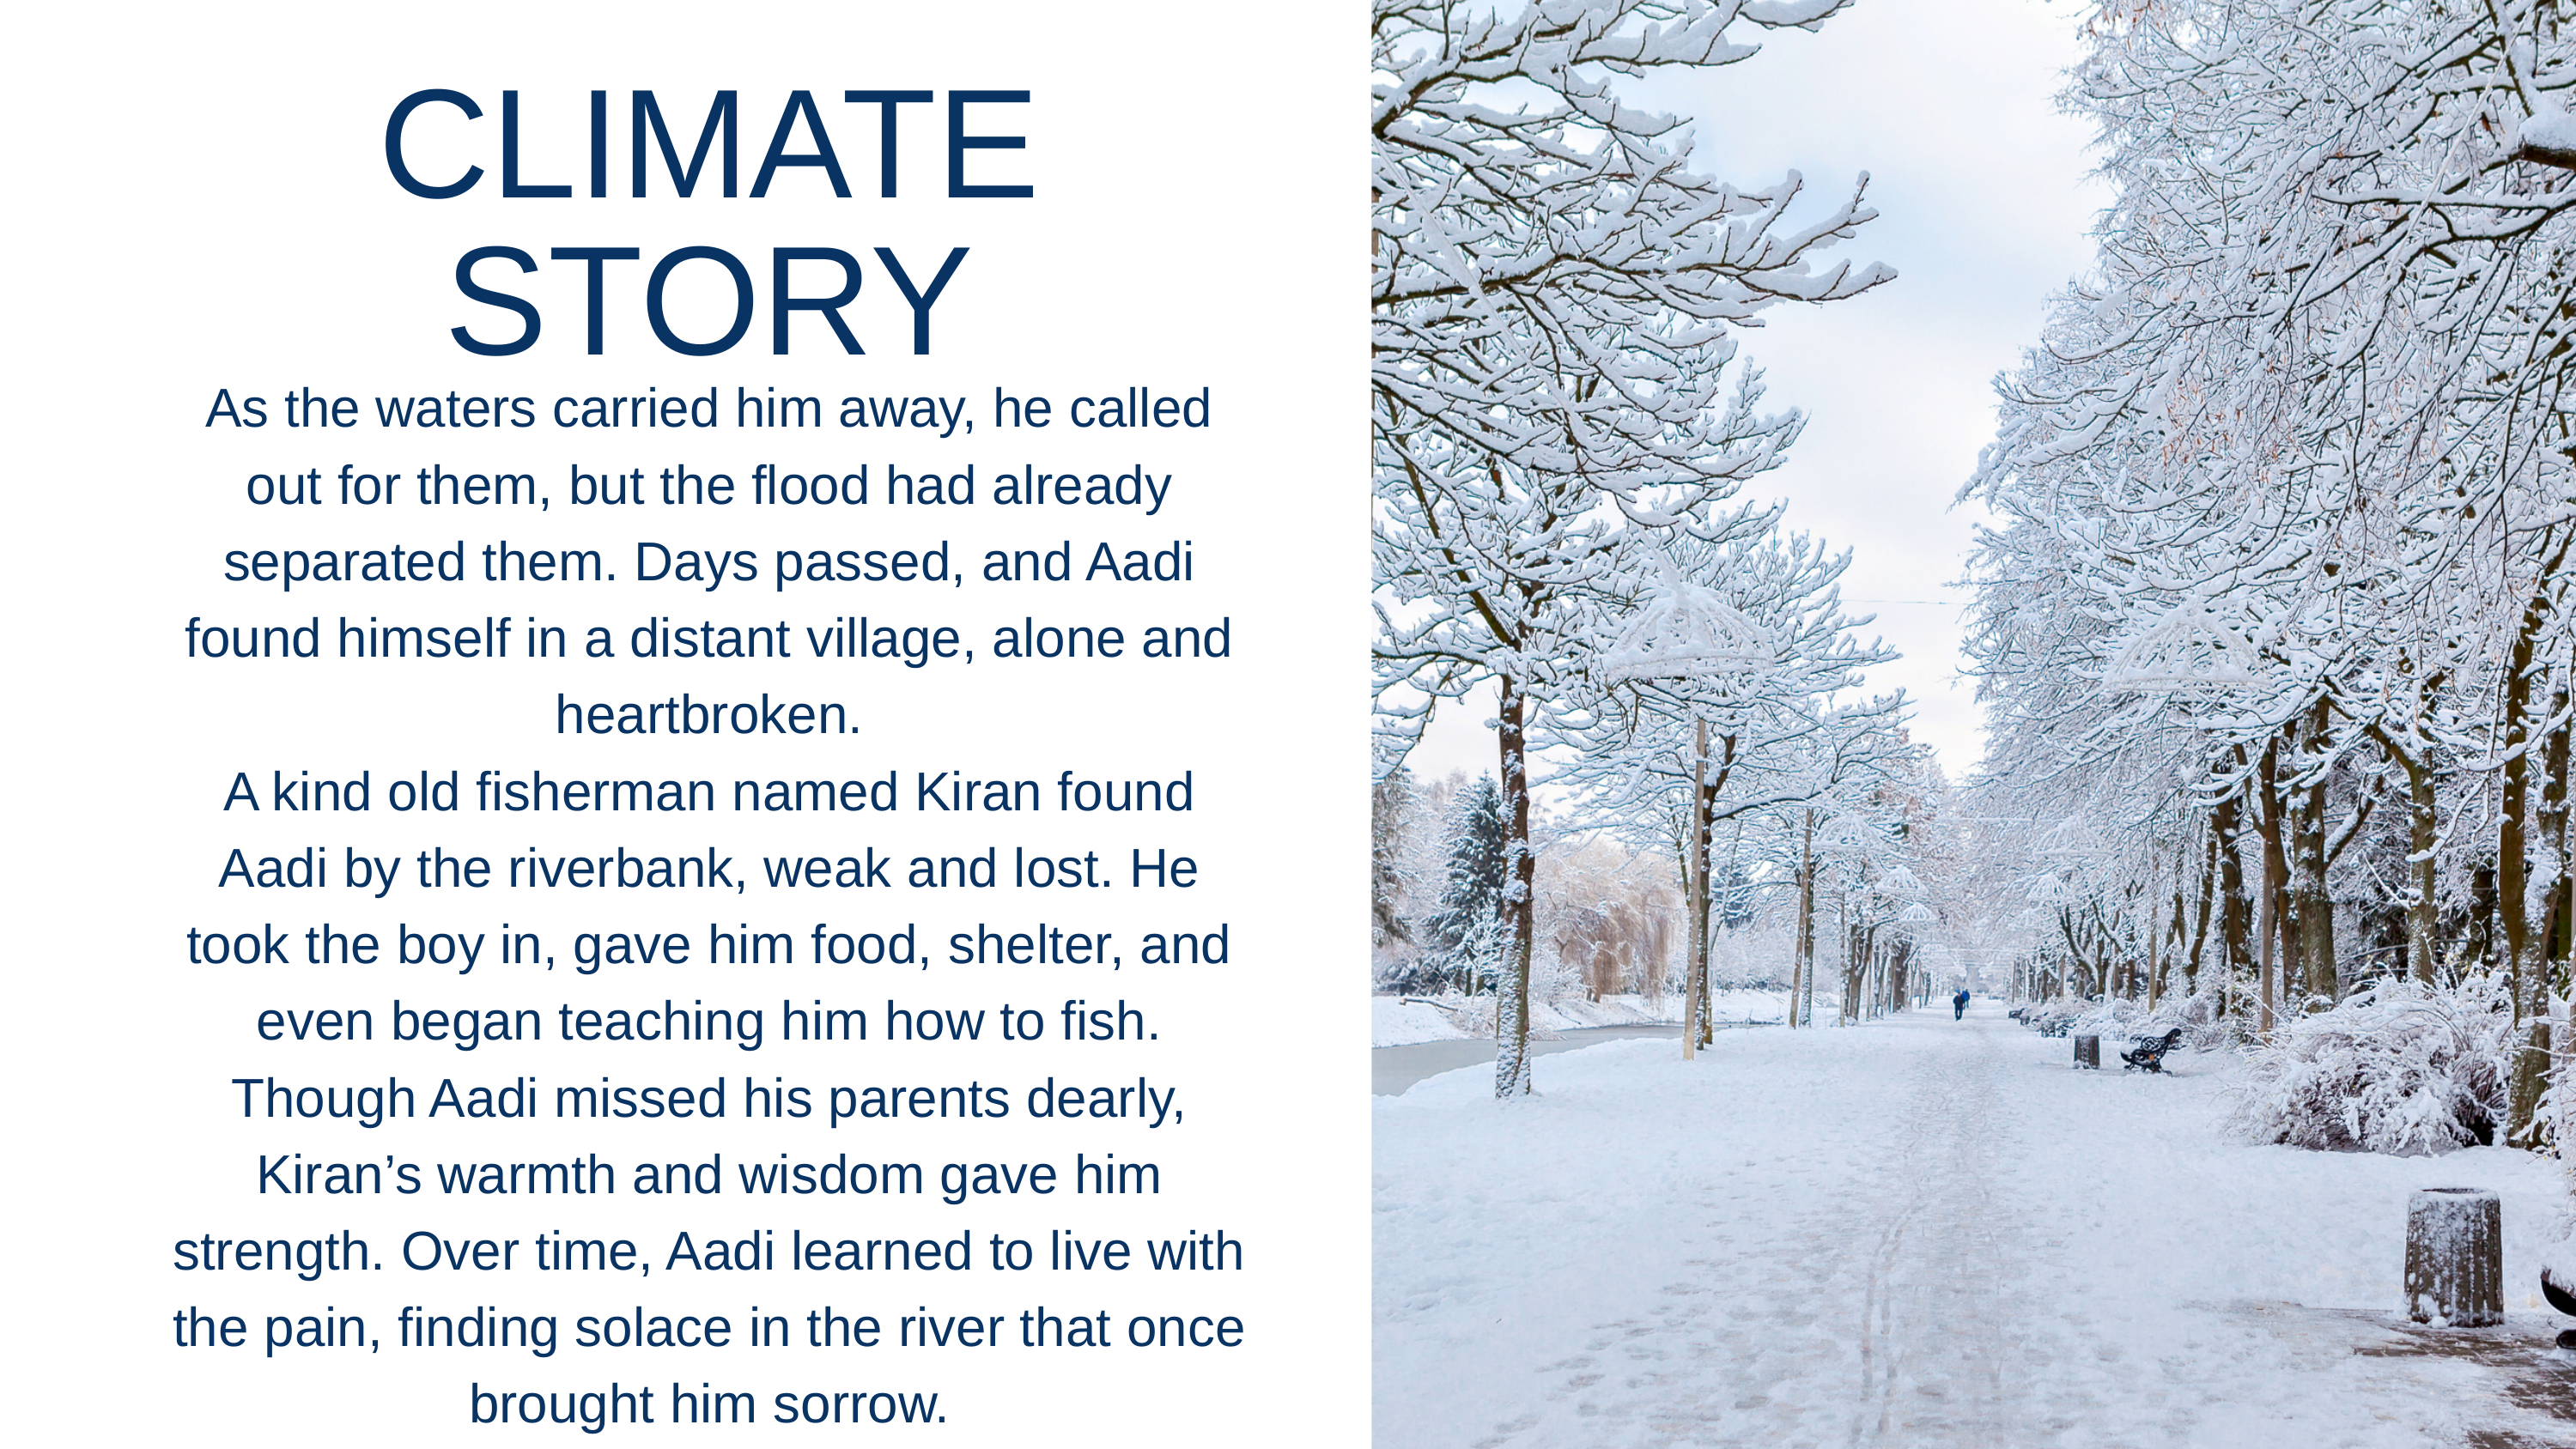

CLIMATE STORY
As the waters carried him away, he called out for them, but the flood had already separated them. Days passed, and Aadi found himself in a distant village, alone and heartbroken.
A kind old fisherman named Kiran found Aadi by the riverbank, weak and lost. He took the boy in, gave him food, shelter, and even began teaching him how to fish. Though Aadi missed his parents dearly, Kiran’s warmth and wisdom gave him strength. Over time, Aadi learned to live with the pain, finding solace in the river that once brought him sorrow.